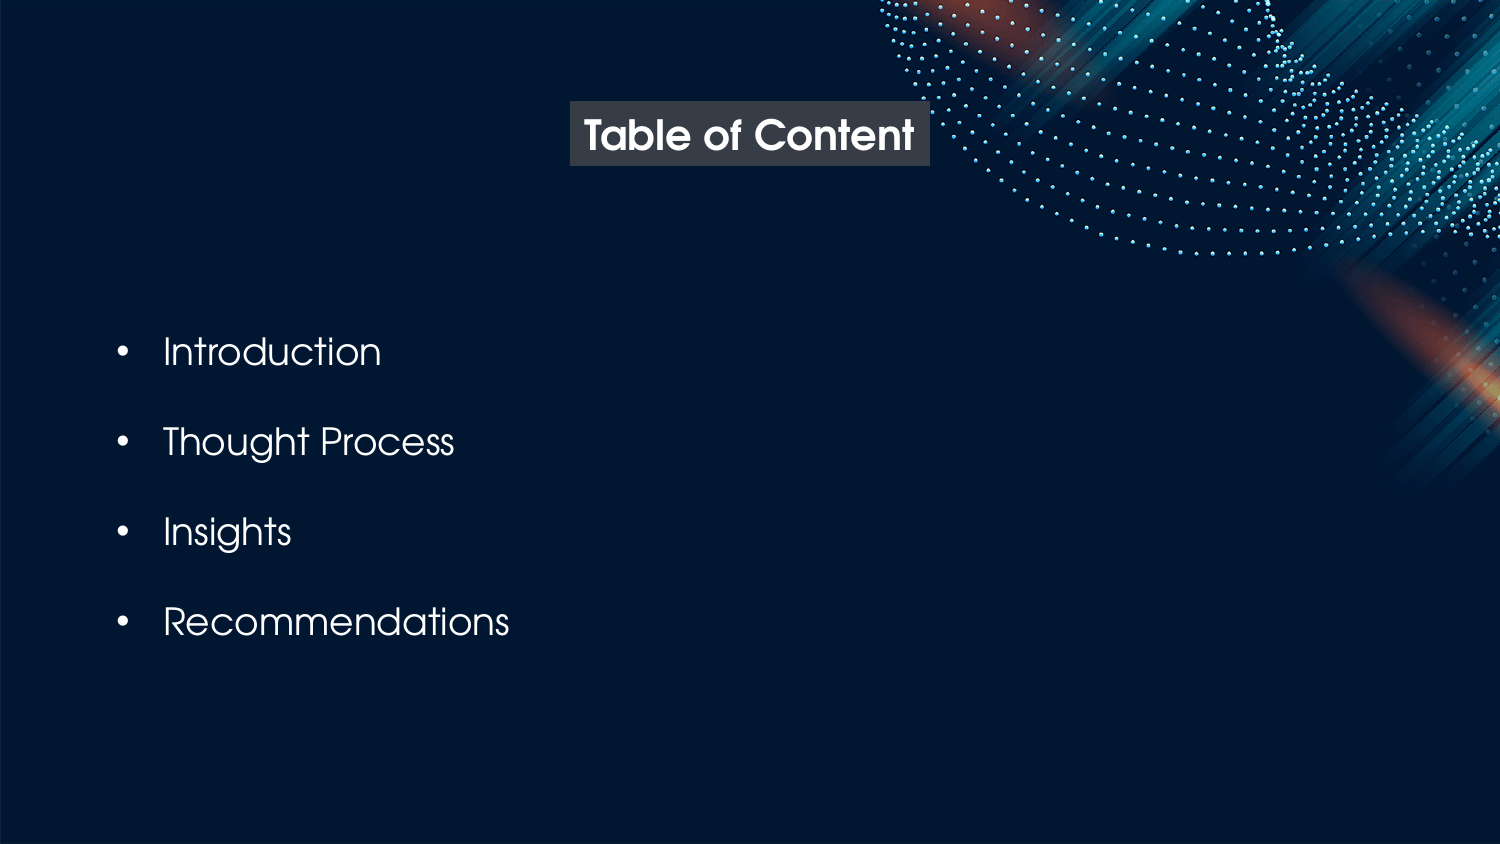

Table of Content
Introduction

Thought Process

Insights

Recommendations